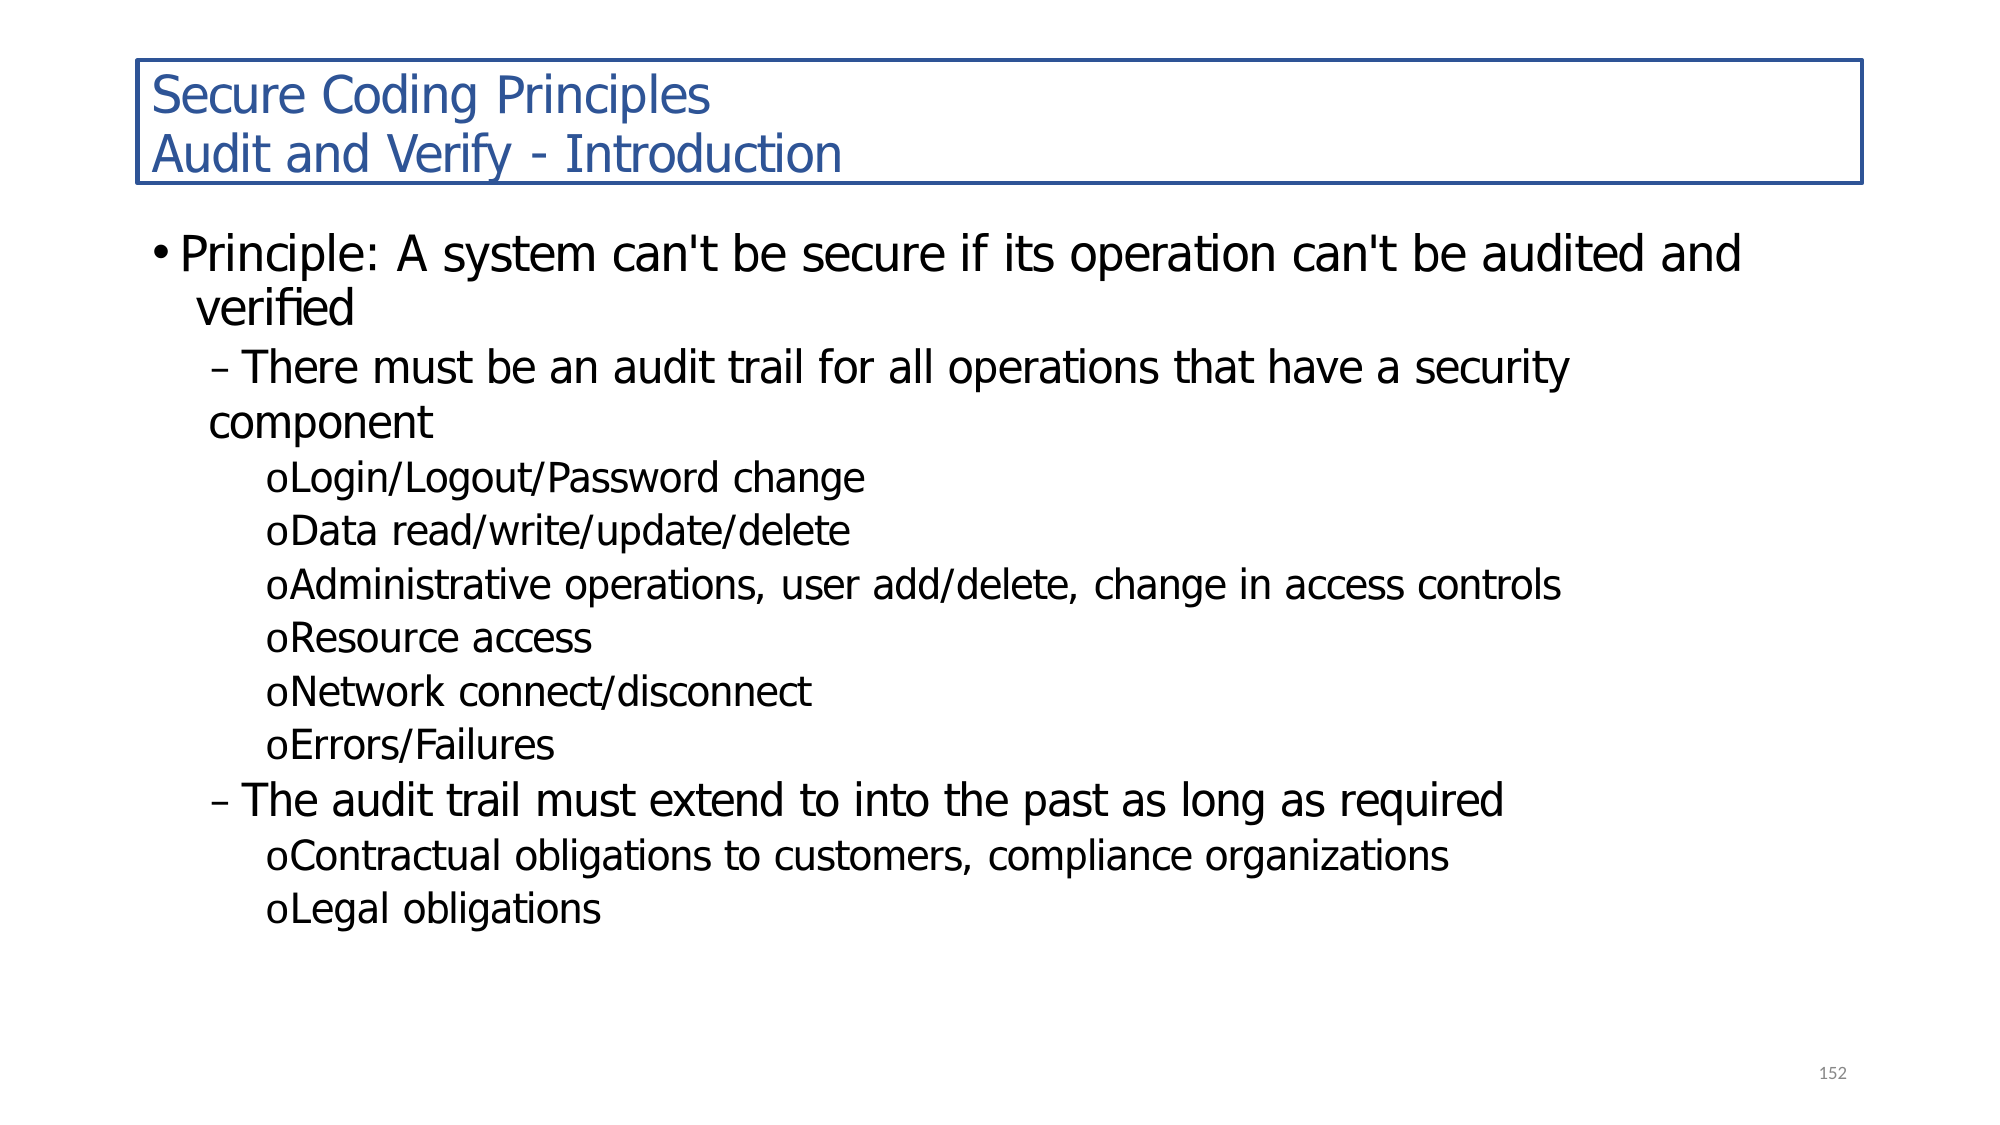

Secure Coding Principles
Audit and Verify - Introduction
Principle: A system can't be secure if its operation can't be audited and  verified
– There must be an audit trail for all operations that have a security component
oLogin/Logout/Password change
oData read/write/update/delete
oAdministrative operations, user add/delete, change in access controls
oResource access
oNetwork connect/disconnect
oErrors/Failures
– The audit trail must extend to into the past as long as required
oContractual obligations to customers, compliance organizations
oLegal obligations
152